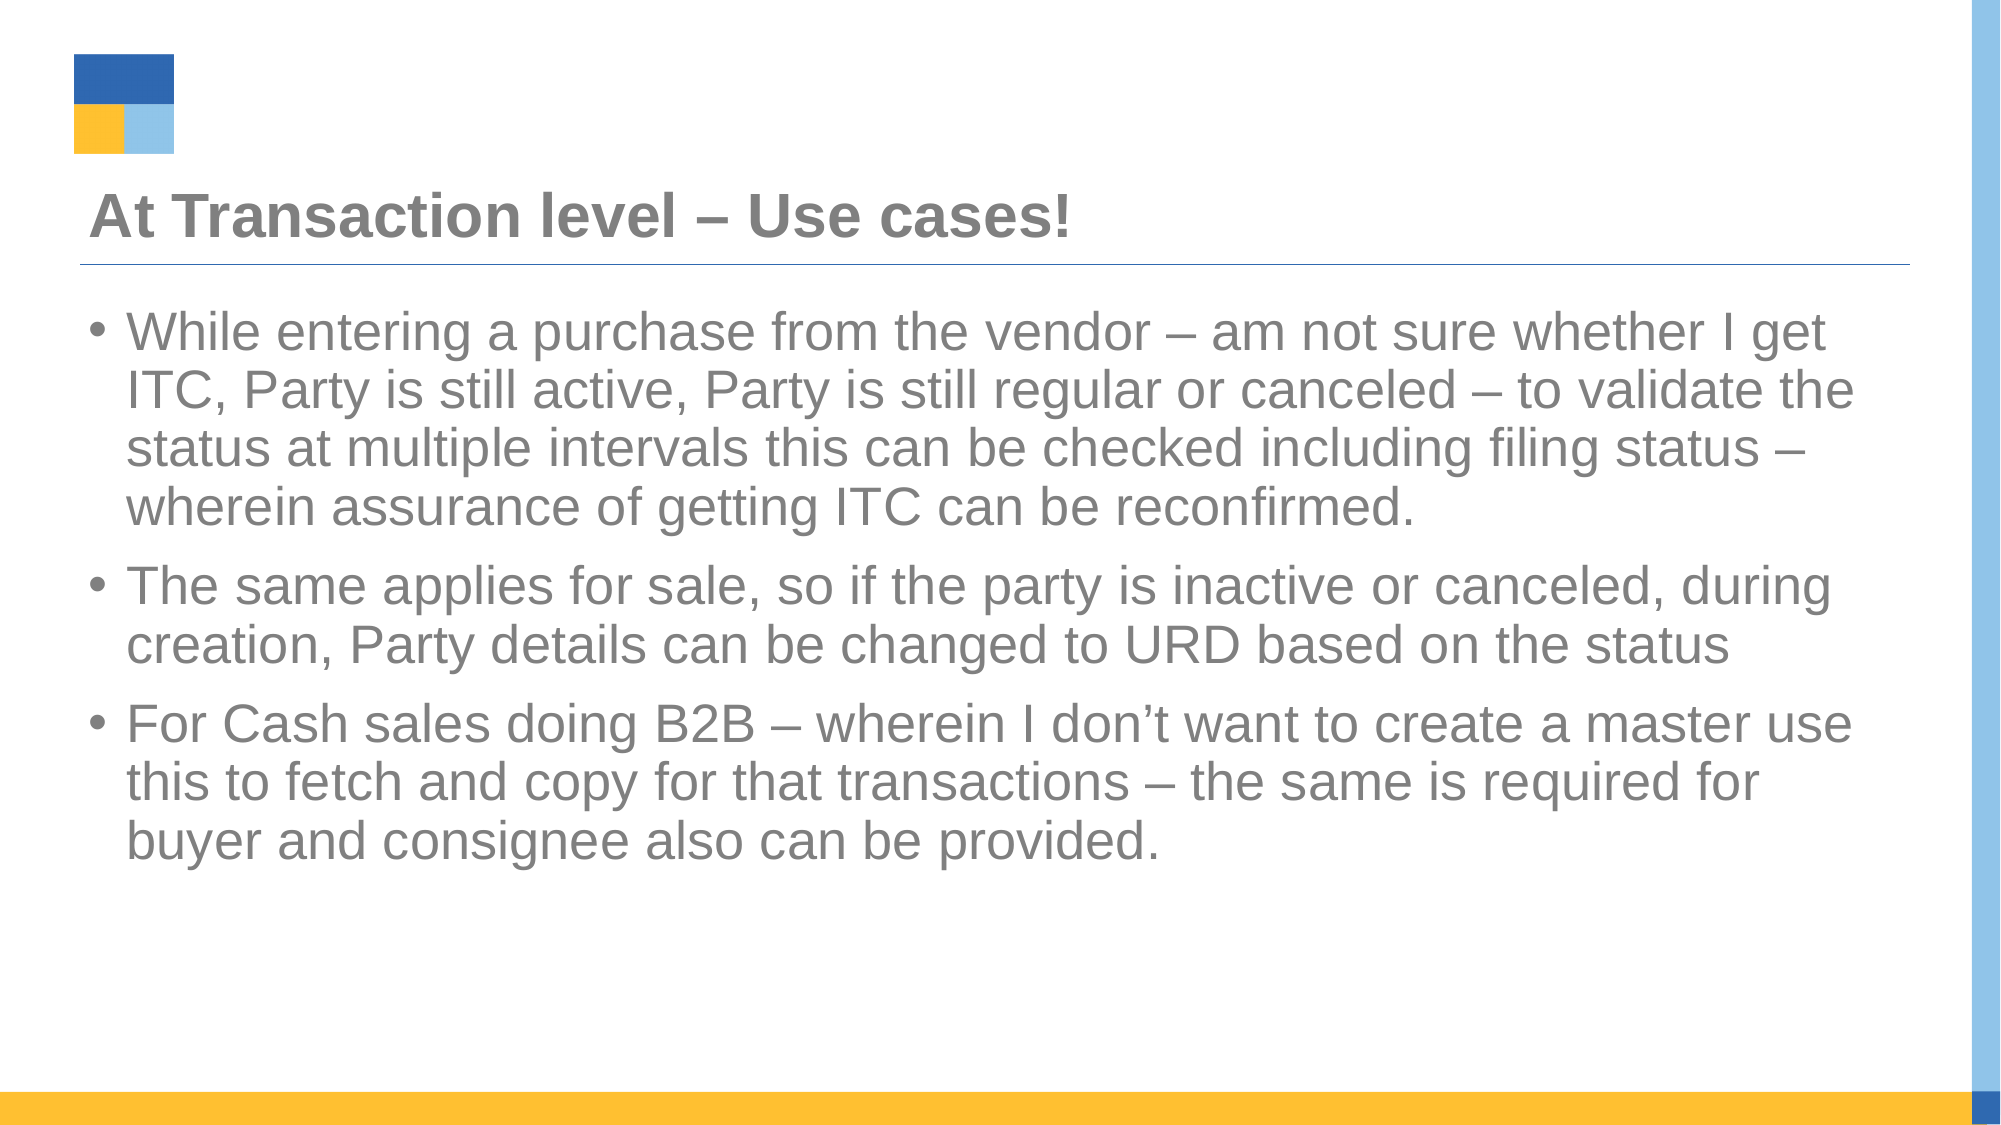

# At Transaction level – Use cases!
While entering a purchase from the vendor – am not sure whether I get ITC, Party is still active, Party is still regular or canceled – to validate the status at multiple intervals this can be checked including filing status – wherein assurance of getting ITC can be reconfirmed.
The same applies for sale, so if the party is inactive or canceled, during creation, Party details can be changed to URD based on the status
For Cash sales doing B2B – wherein I don’t want to create a master use this to fetch and copy for that transactions – the same is required for buyer and consignee also can be provided.